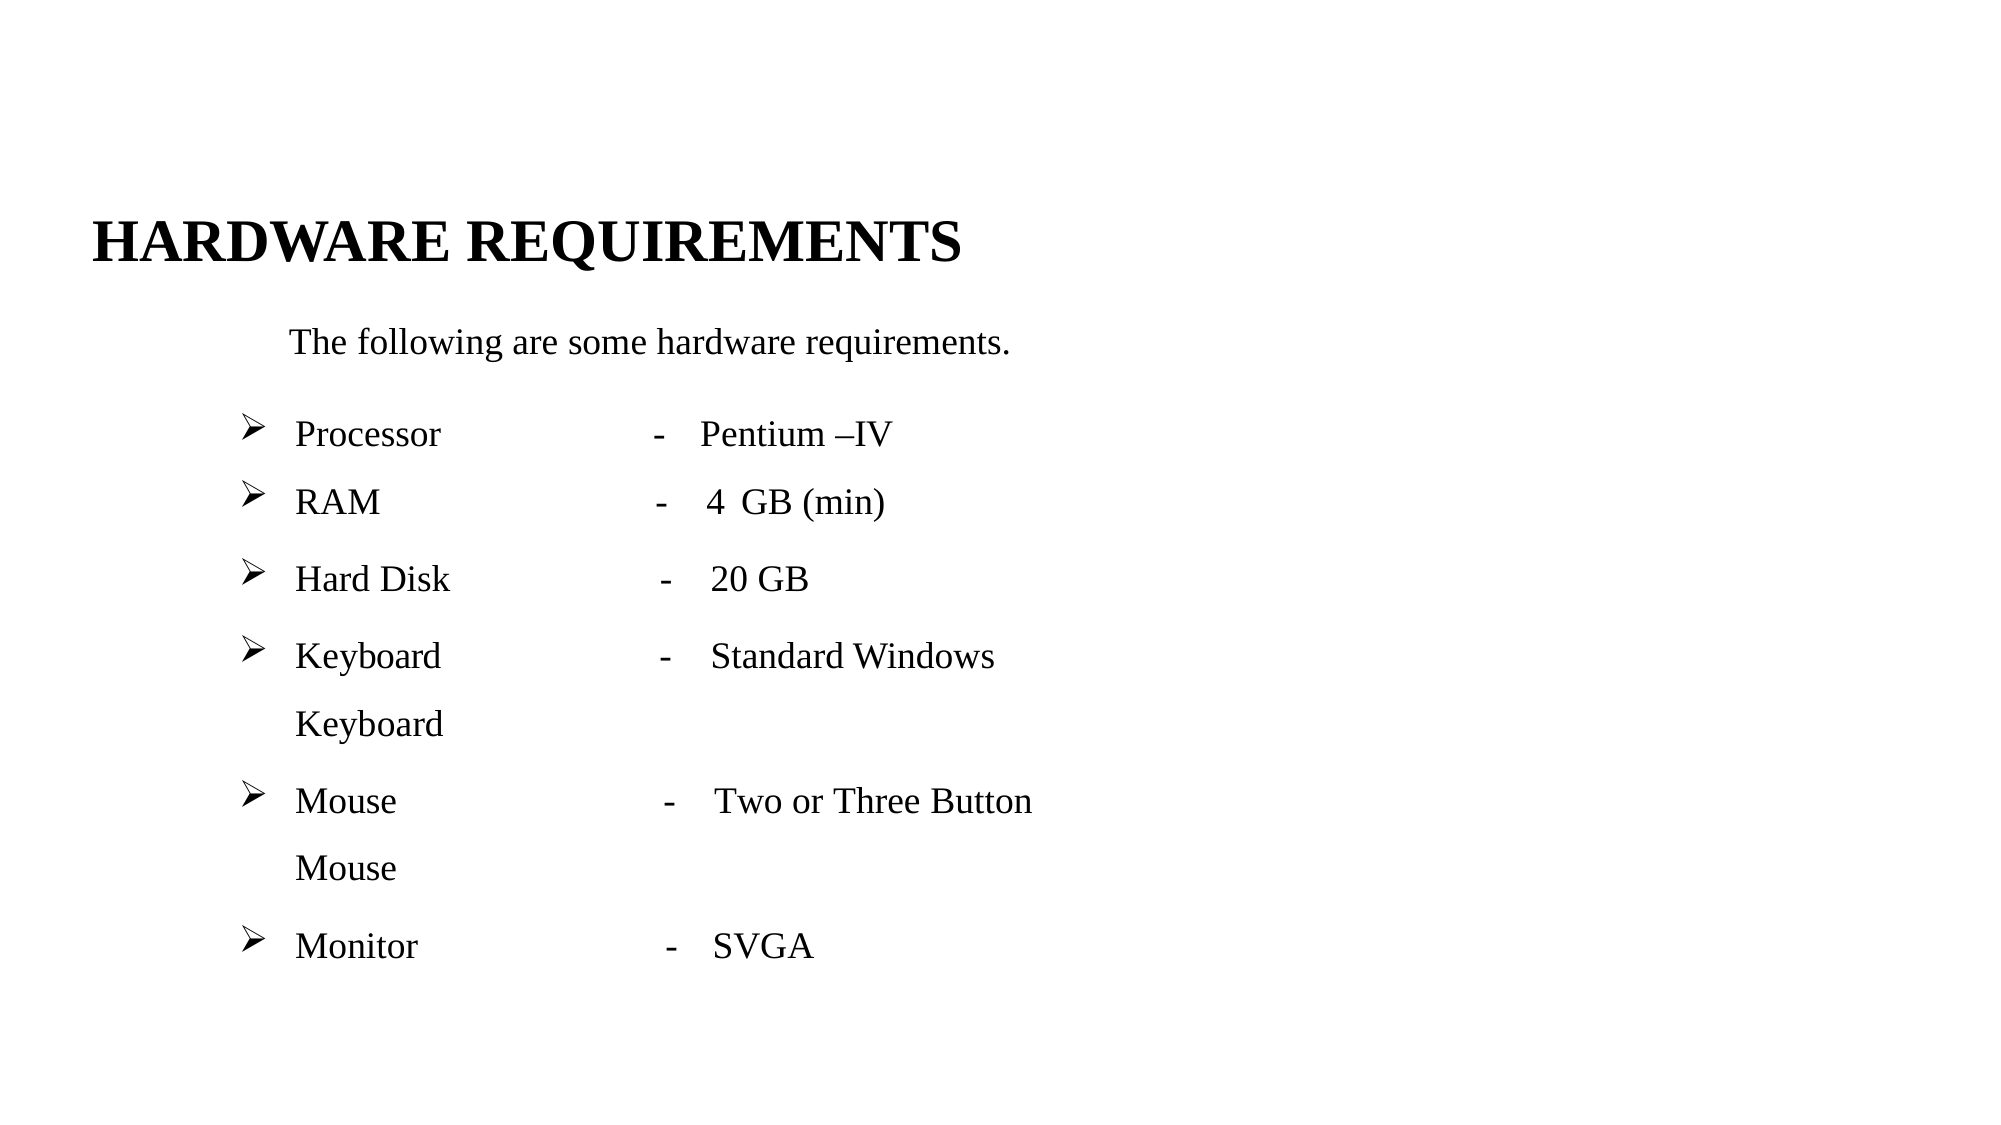

HARDWARE REQUIREMENTS
The following are some hardware requirements.
Processor                      -   Pentium –IV
RAM                             -    4 GB (min)
Hard Disk                      -    20 GB
Keyboard                       -    Standard Windows Keyboard
Mouse                            -    Two or Three Button Mouse
Monitor                          -   SVGA